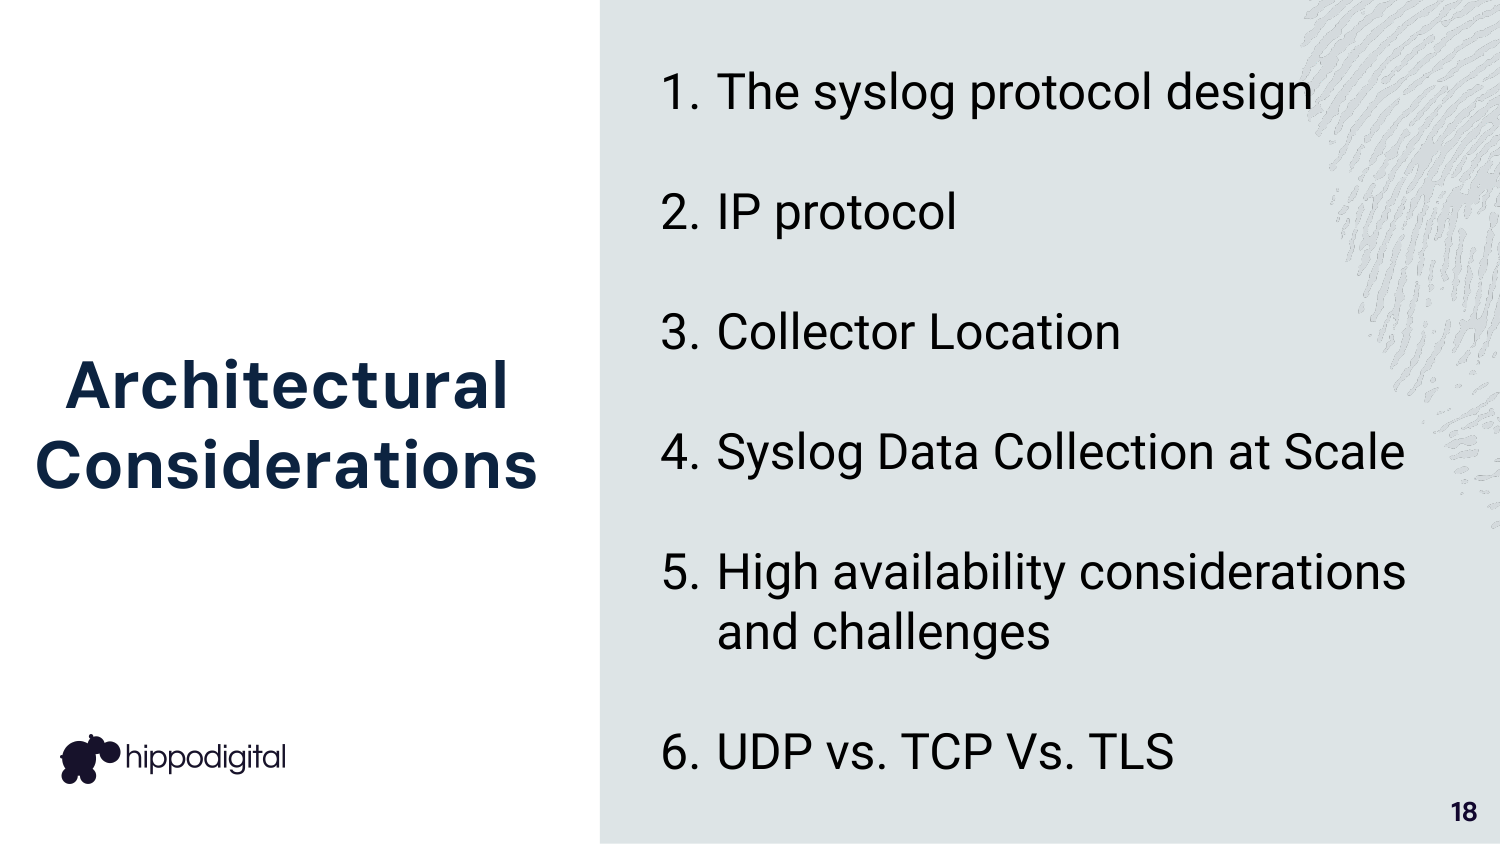

# Architectural Considerations

The syslog protocol design
IP protocol

Collector Location
Syslog Data Collection at Scale
High availability considerations and challenges

UDP vs. TCP Vs. TLS

18